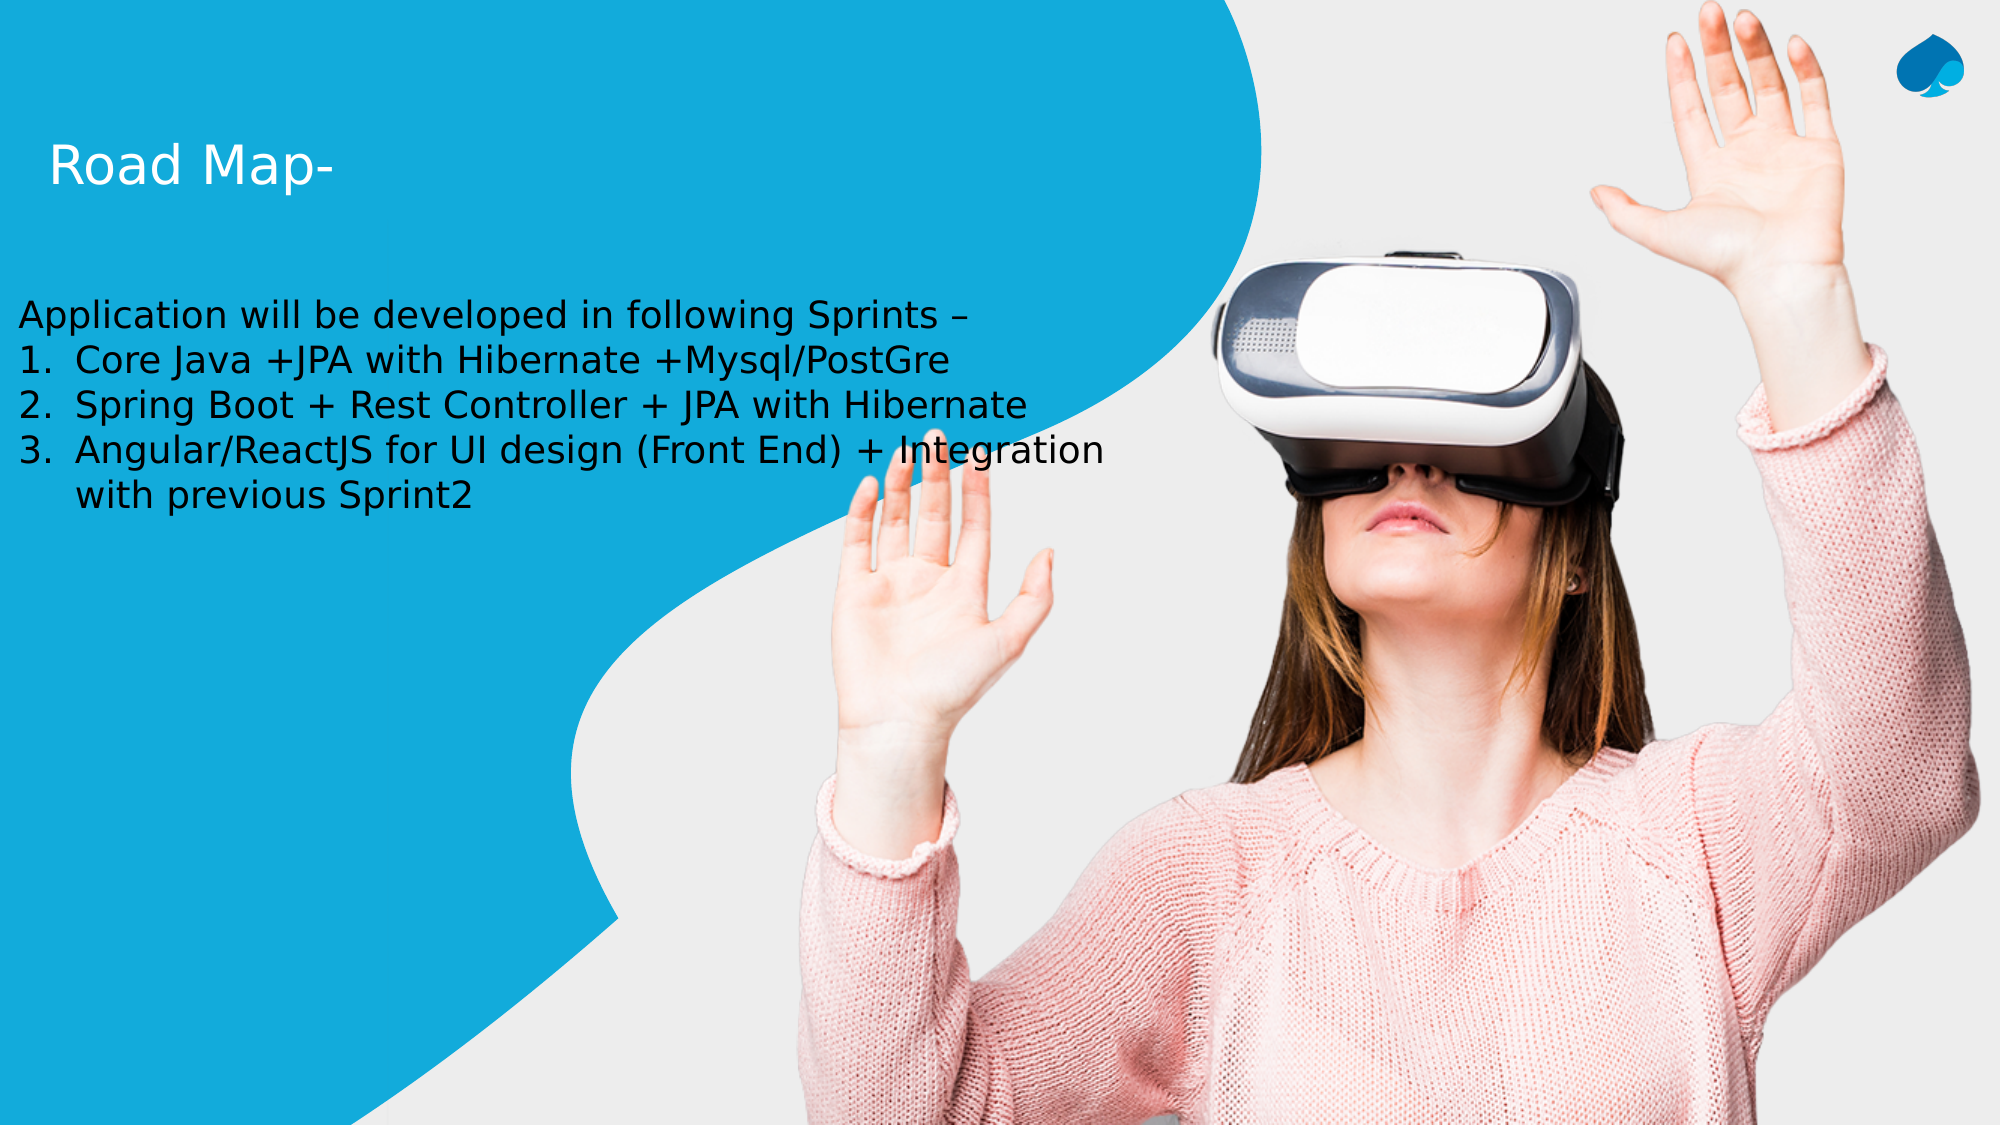

Road Map-
Application will be developed in following Sprints –
Core Java +JPA with Hibernate +Mysql/PostGre
Spring Boot + Rest Controller + JPA with Hibernate
Angular/ReactJS for UI design (Front End) + Integration with previous Sprint2